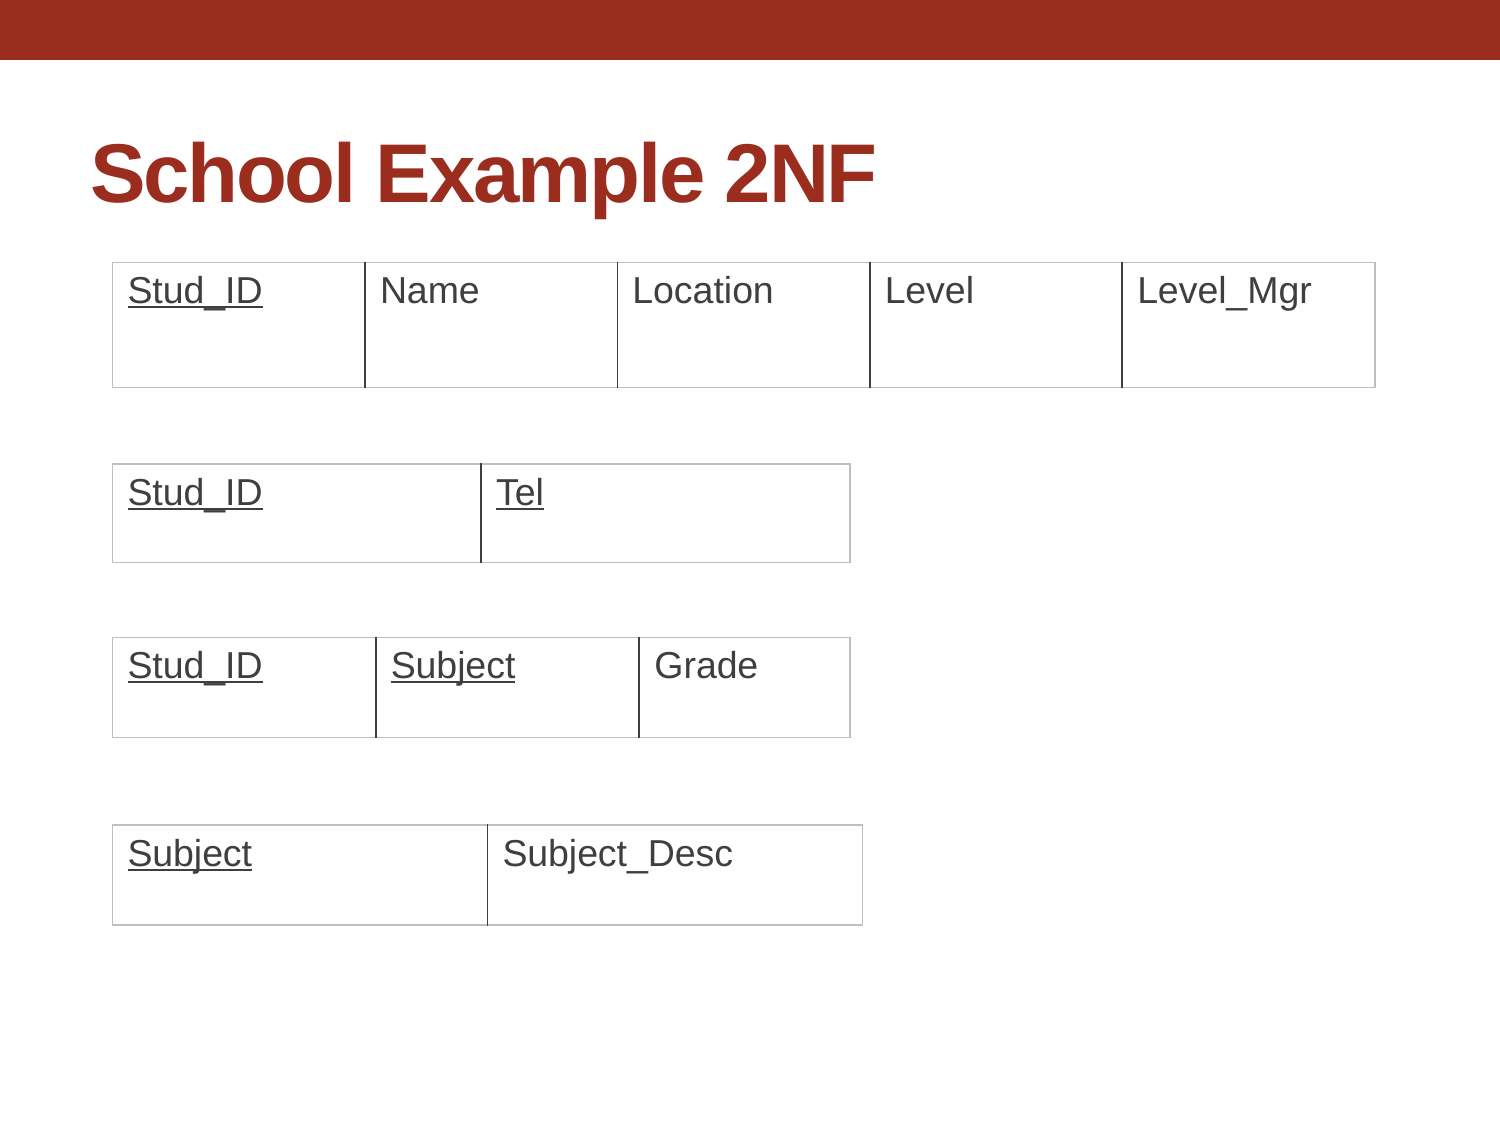

# School Example 2NF
| Stud\_ID | Name | Location | Level | Level\_Mgr |
| --- | --- | --- | --- | --- |
| Stud\_ID | Tel |
| --- | --- |
| Stud\_ID | Subject | Grade |
| --- | --- | --- |
| Subject | Subject\_Desc |
| --- | --- |